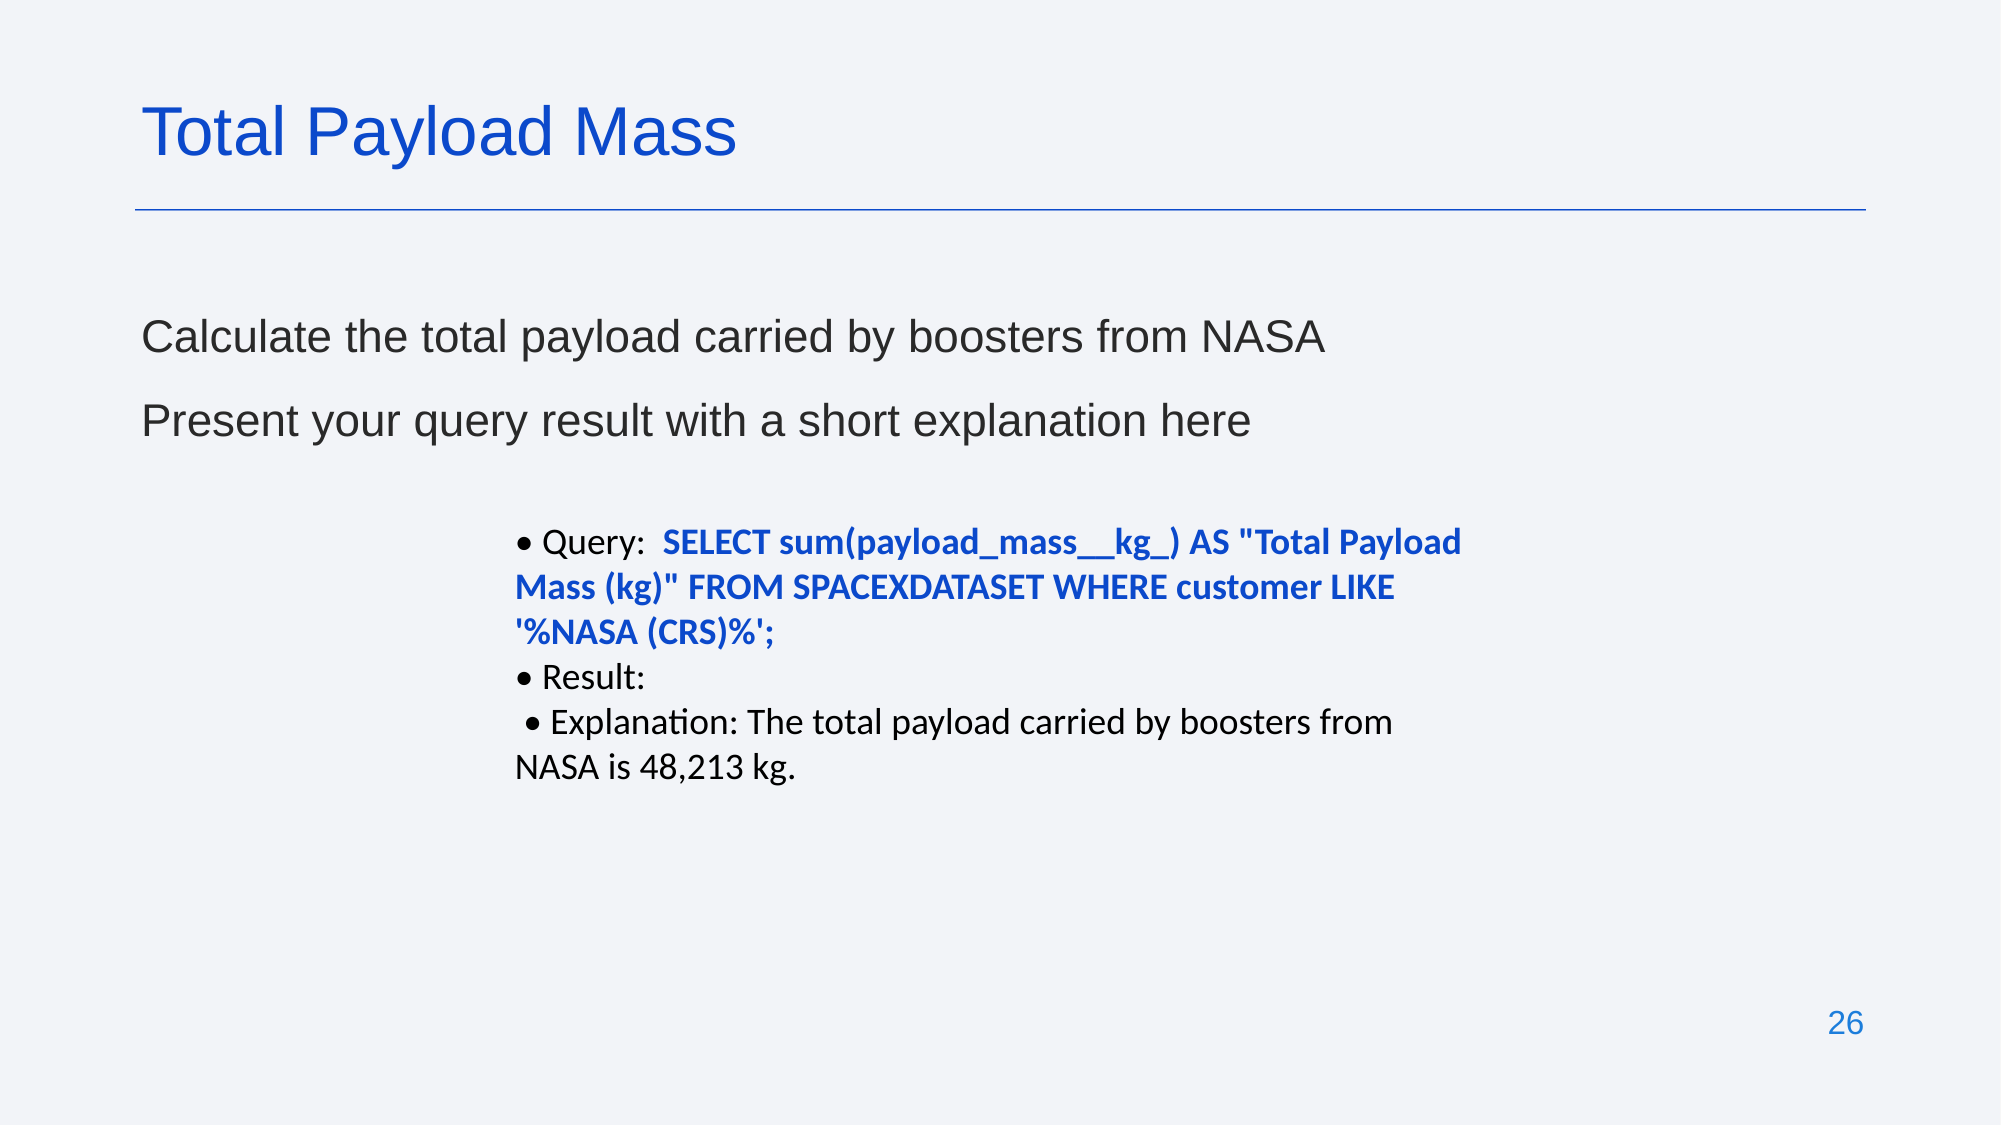

Total Payload Mass
Calculate the total payload carried by boosters from NASA
Present your query result with a short explanation here
• Query:  SELECT sum(payload_mass__kg_) AS "Total Payload Mass (kg)" FROM SPACEXDATASET WHERE customer LIKE '%NASA (CRS)%';
• Result:
 • Explanation: The total payload carried by boosters from NASA is 48,213 kg.
26